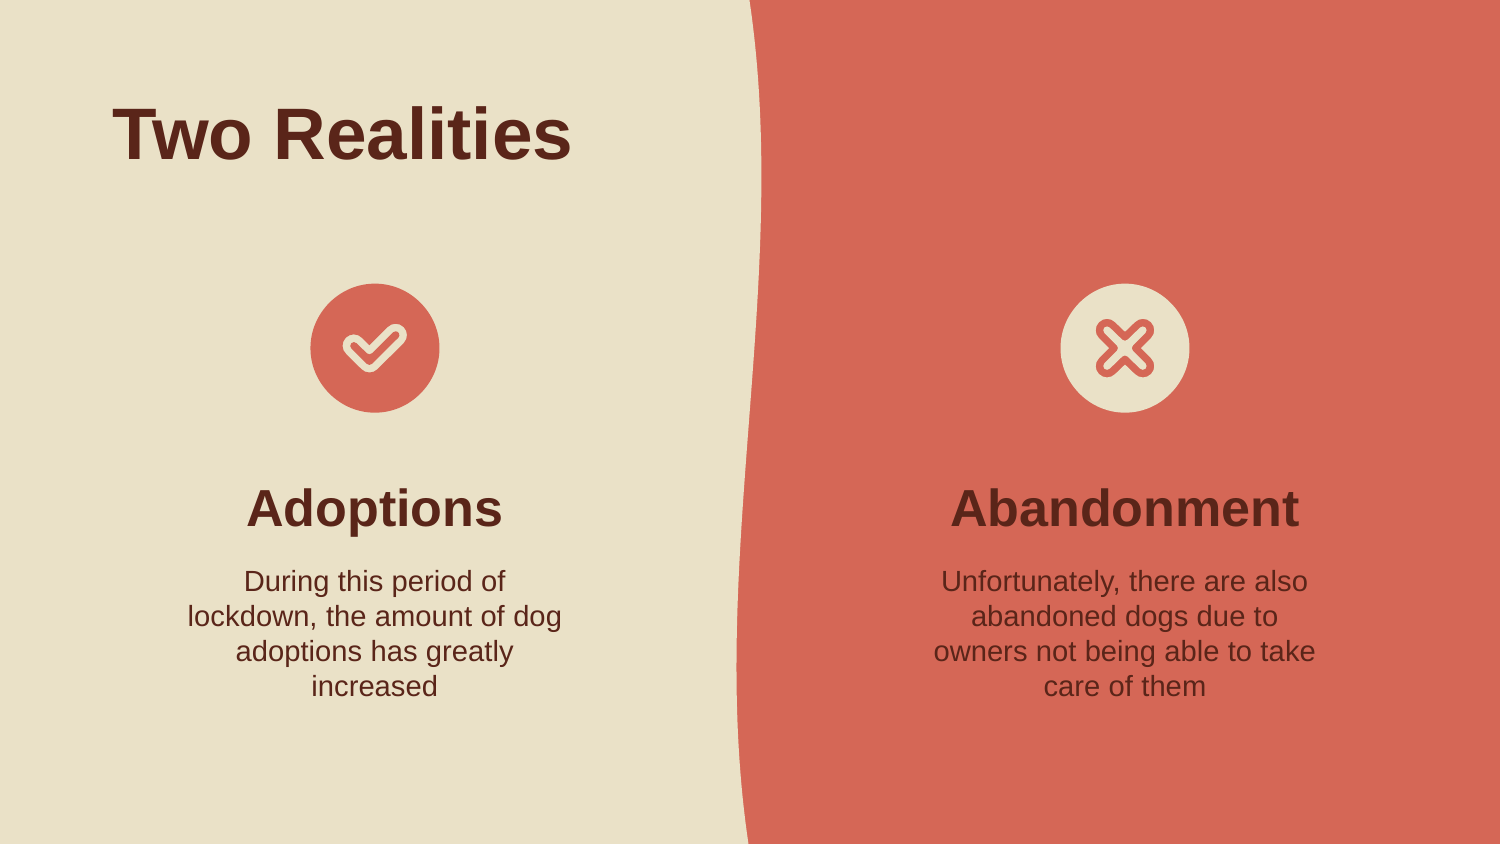

# Two Realities

Adoptions
Abandonment
Unfortunately, there are also abandoned dogs due to owners not being able to take care of them
During this period of lockdown, the amount of dog adoptions has greatly increased